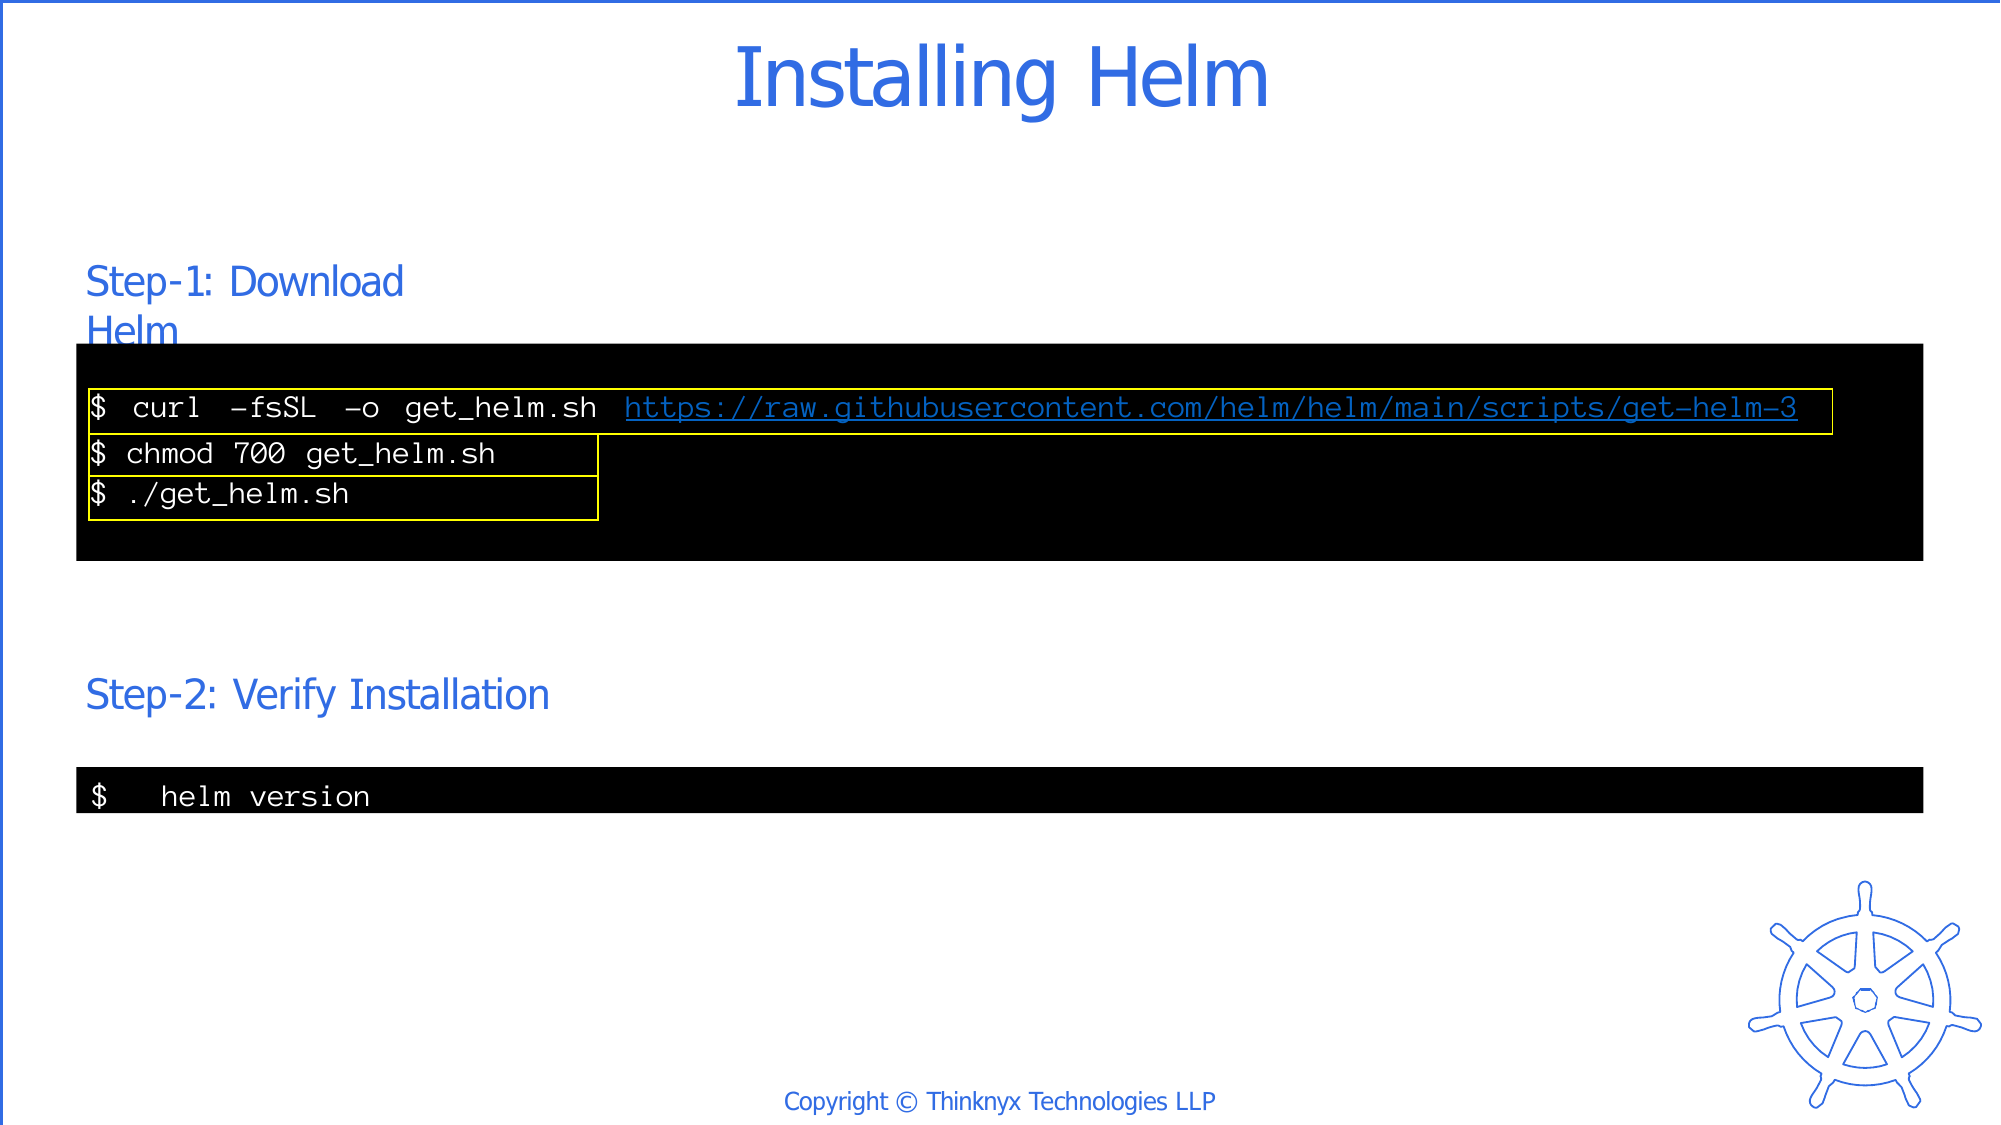

# Installing Helm
Step-1: Download Helm

| $ curl -fsSL -o get\_helm.sh https://raw.githubusercontent.com/helm/helm/main/scripts/get-helm-3 |  |
| --- | --- |
| $ chmod 700 get\_helm.sh |  |
| $ ./get\_helm.sh |  |
Step-2: Verify Installation
$	helm version
Copyright © Thinknyx Technologies LLP